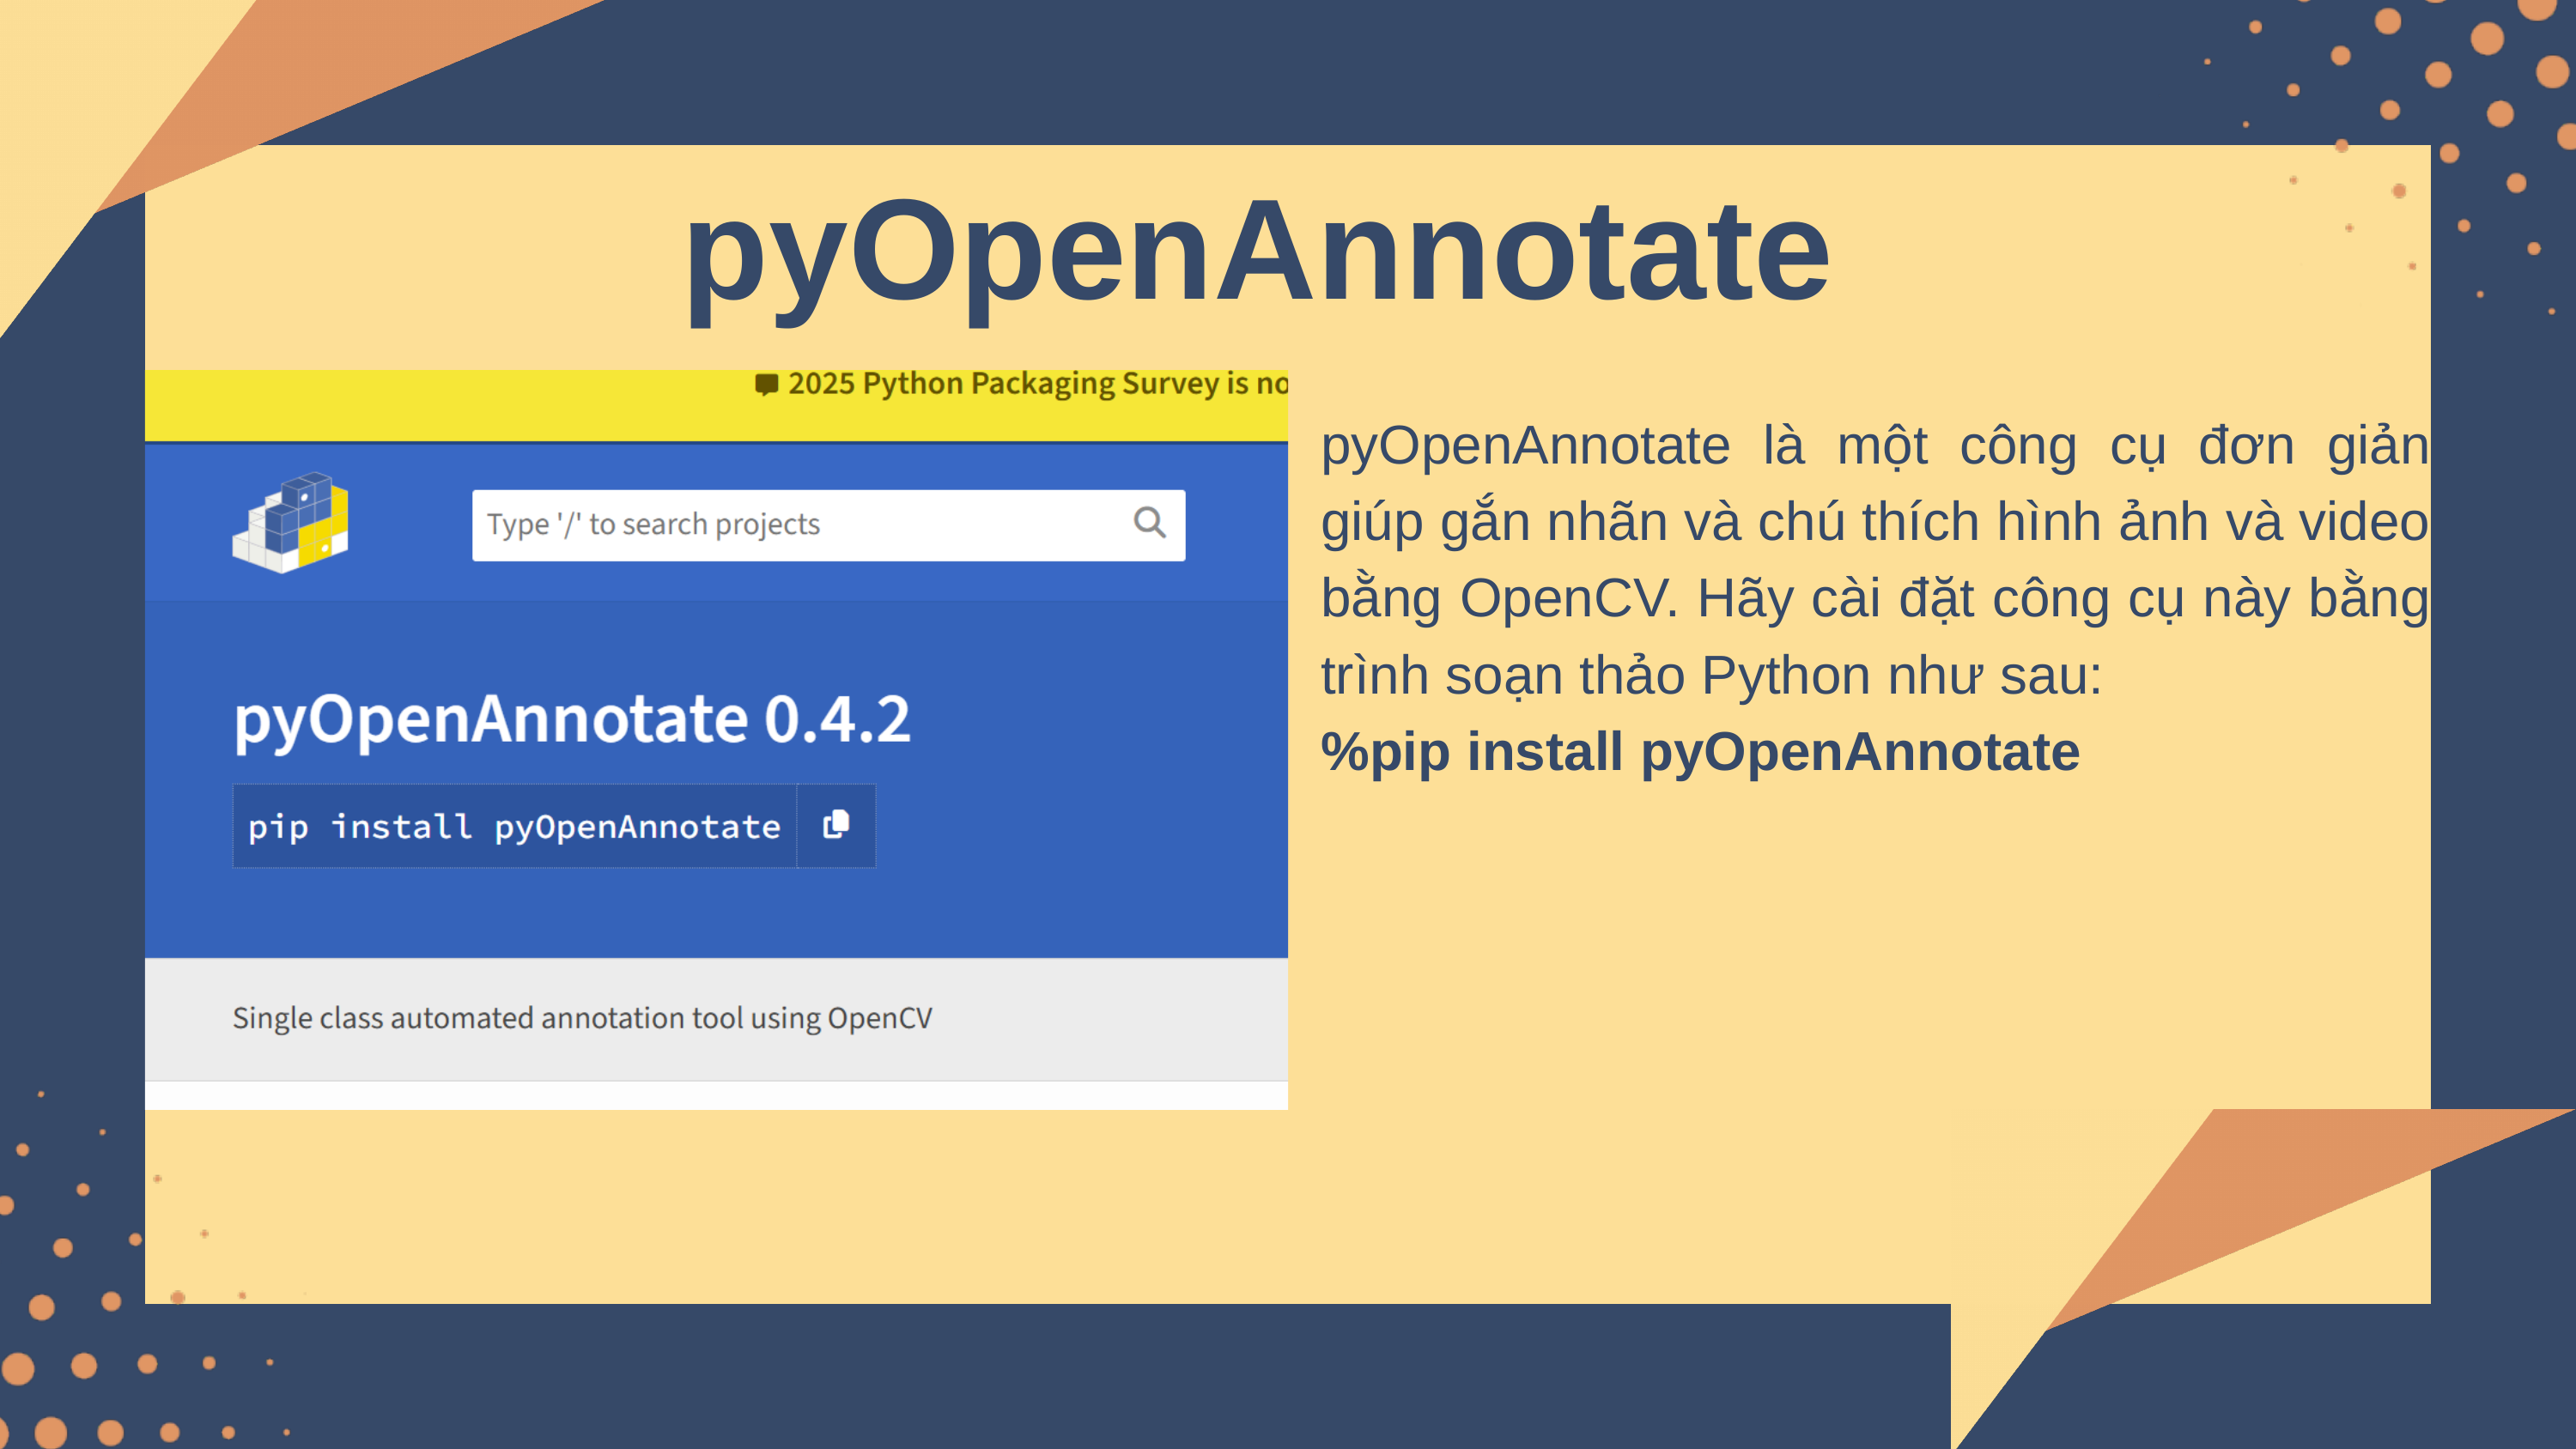

pyOpenAnnotate

pyOpenAnnotate là một công cụ đơn giản giúp gắn nhãn và chú thích hình ảnh và video bằng OpenCV. Hãy cài đặt công cụ này bằng trình soạn thảo Python như sau:
%pip install pyOpenAnnotate